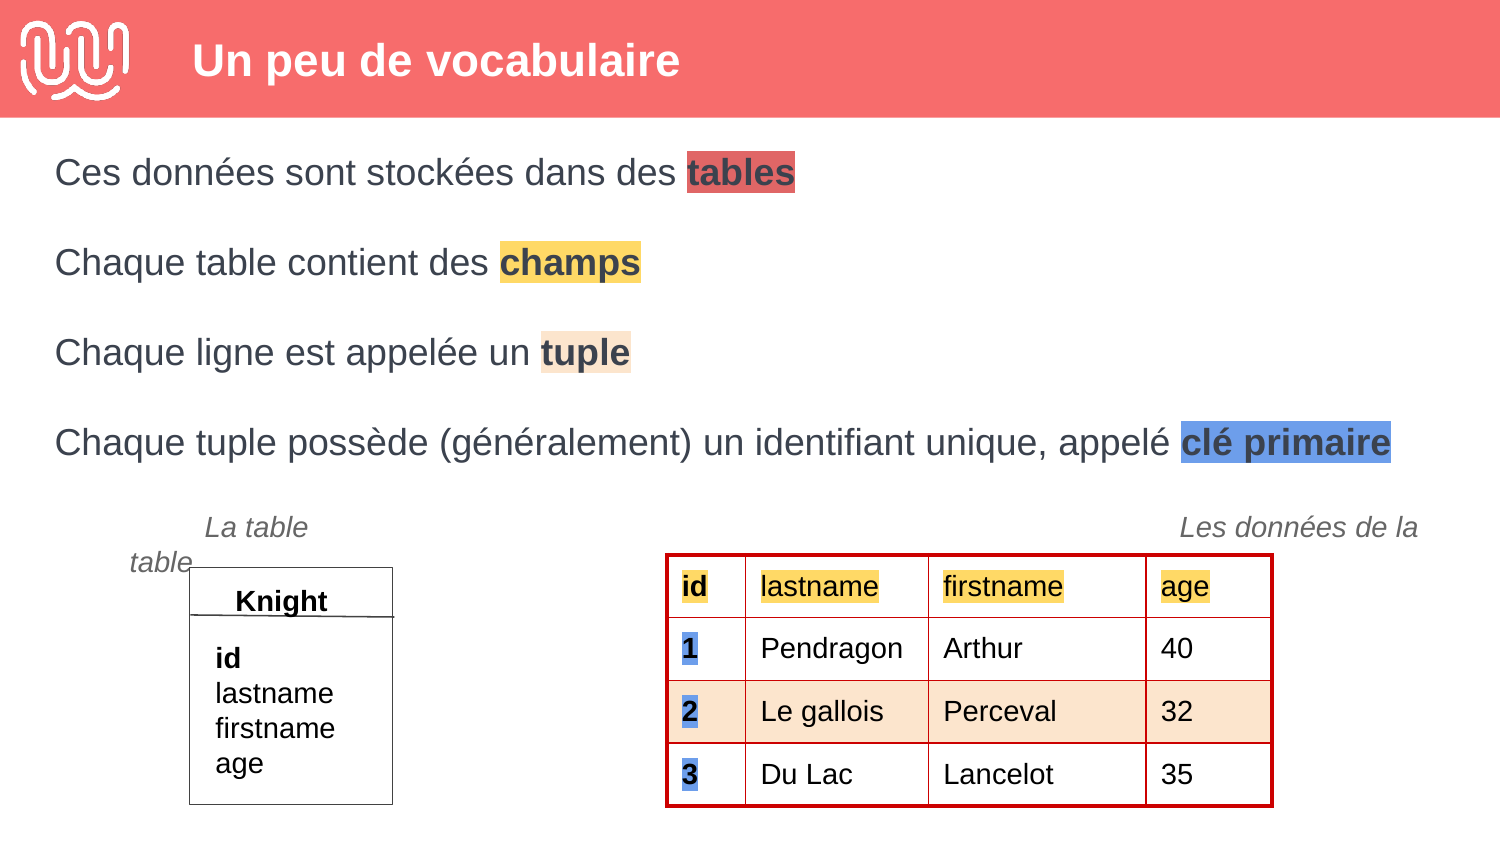

# Un peu de vocabulaire
Ces données sont stockées dans des tables

Chaque table contient des champs

Chaque ligne est appelée un tuple

Chaque tuple possède (généralement) un identifiant unique, appelé clé primaire

La table						Les données de la table
| id | lastname | firstname | age |
| --- | --- | --- | --- |
| 1 | Pendragon | Arthur | 40 |
| 2 | Le gallois | Perceval | 32 |
| 3 | Du Lac | Lancelot | 35 |
Knight

id
lastname
firstname
age